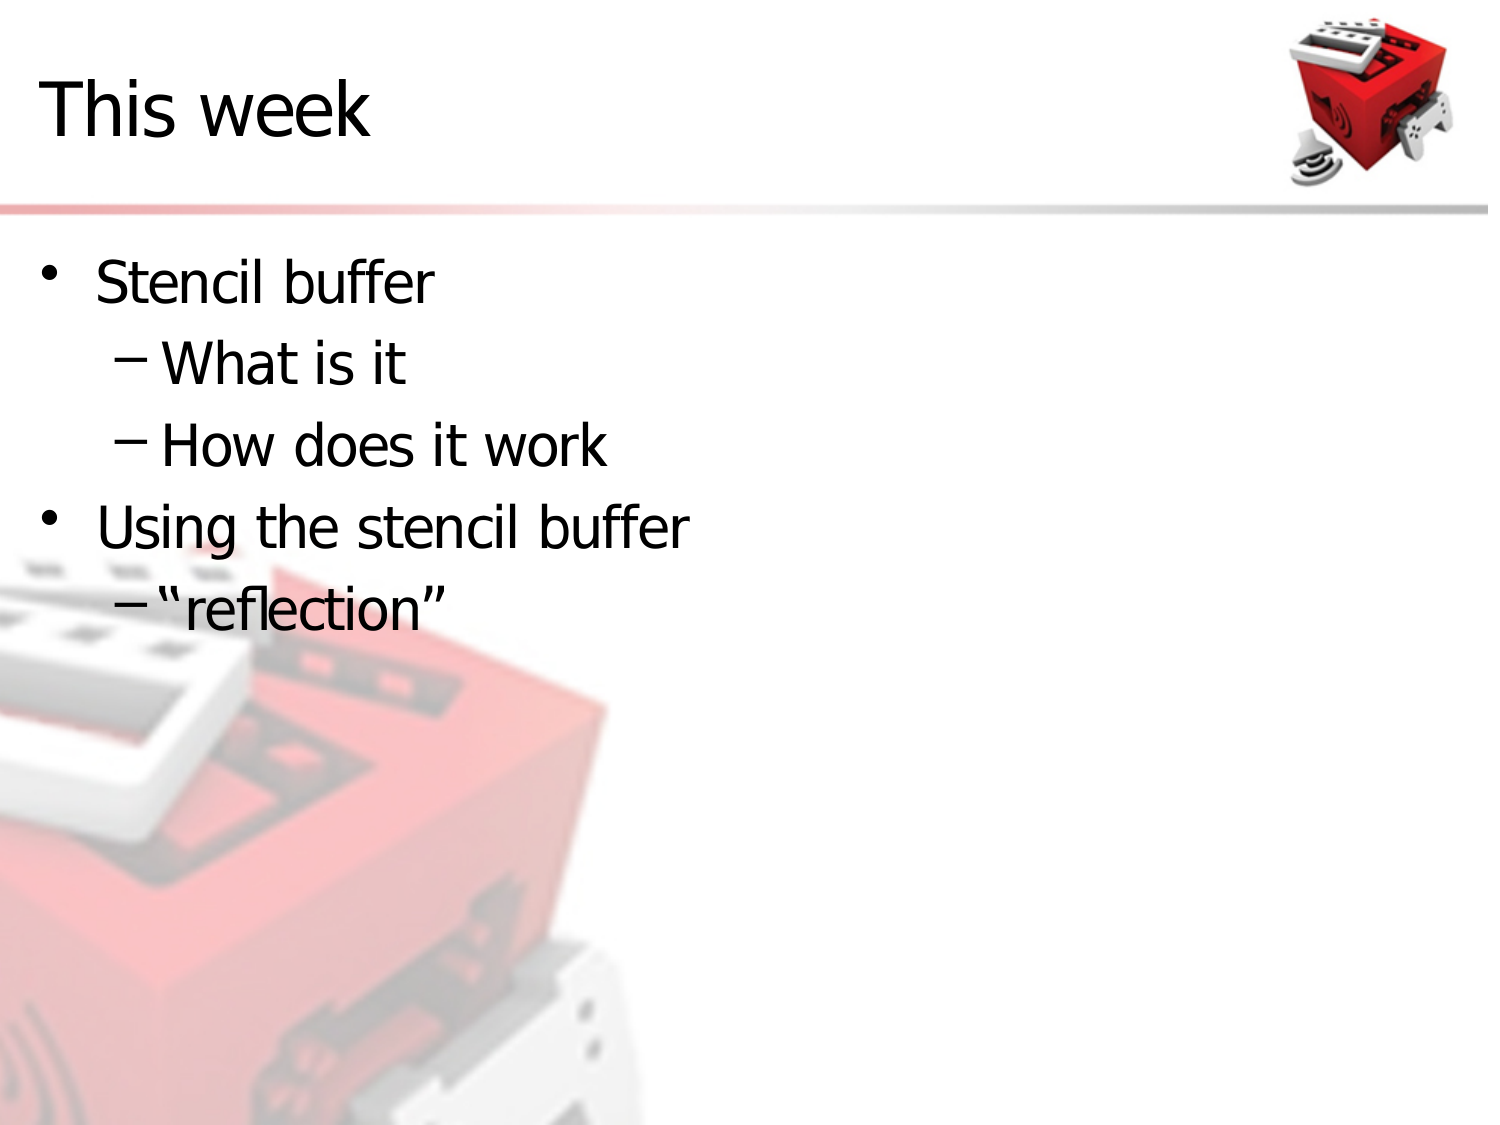

# This week
Stencil buffer
What is it
How does it work
Using the stencil buffer
“reflection”